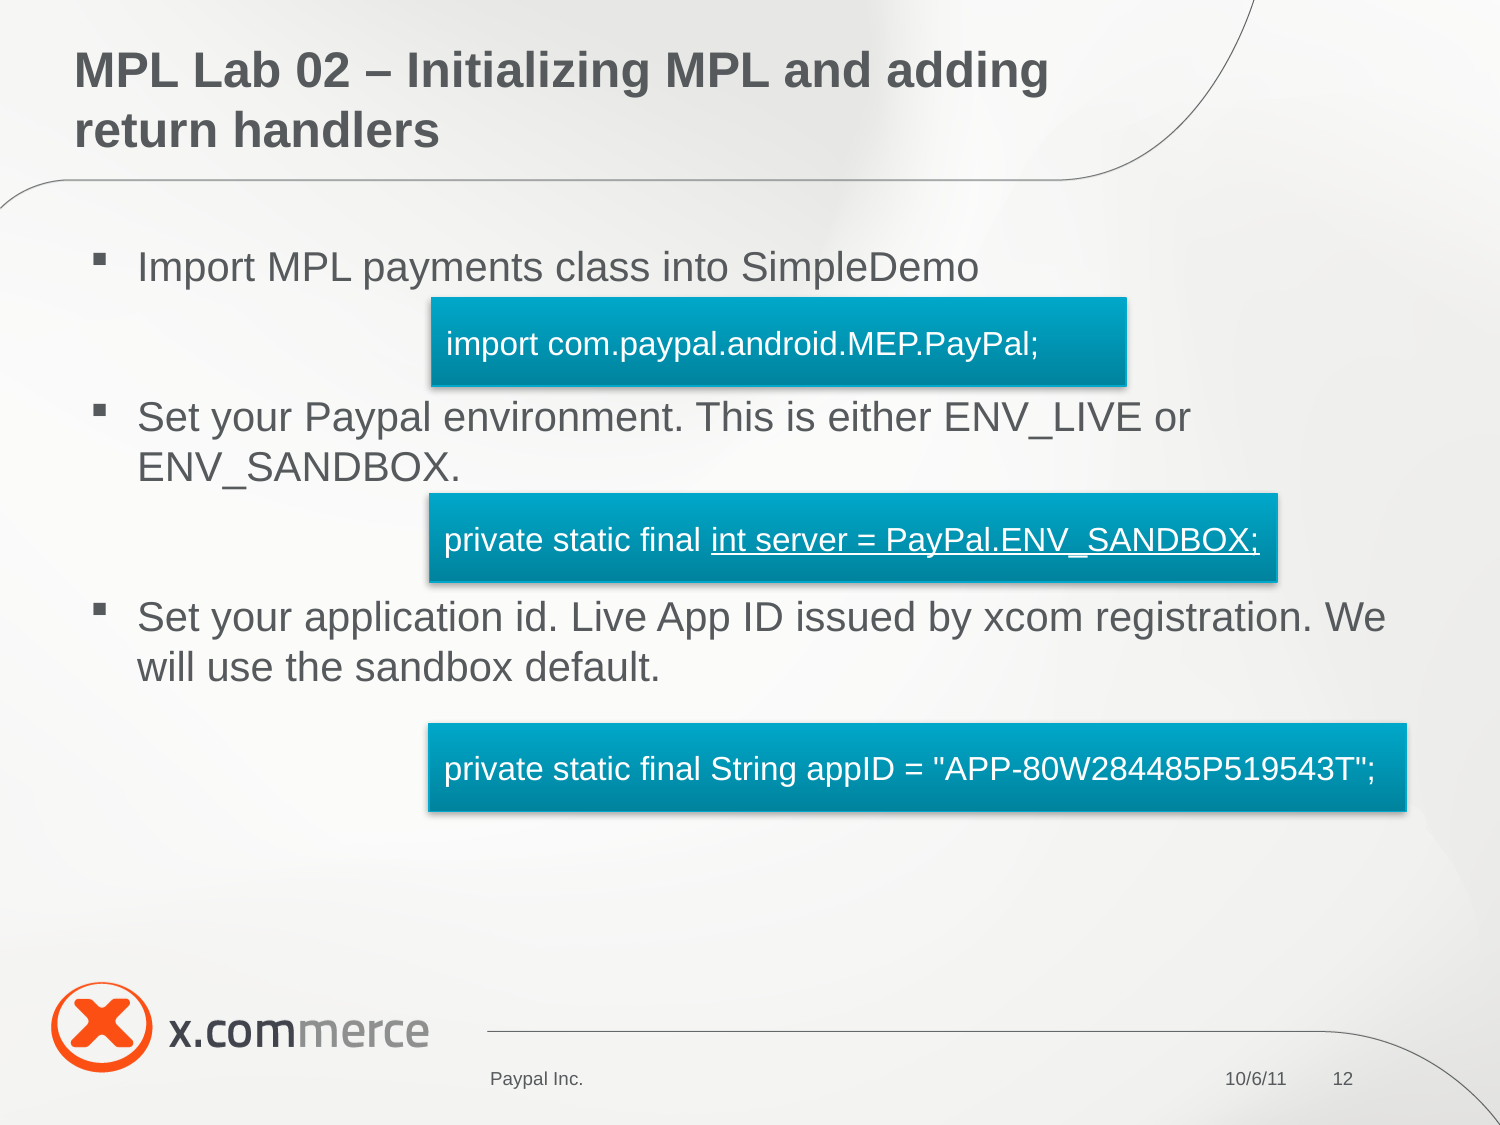

# MPL Lab 02 – Initializing MPL and adding return handlers
Import MPL payments class into SimpleDemo

Set your Paypal environment. This is either ENV_LIVE or ENV_SANDBOX.

Set your application id. Live App ID issued by xcom registration. We will use the sandbox default.
import com.paypal.android.MEP.PayPal;
private static final int server = PayPal.ENV_SANDBOX;
private static final String appID = "APP-80W284485P519543T";
Paypal Inc.
10/6/11
12